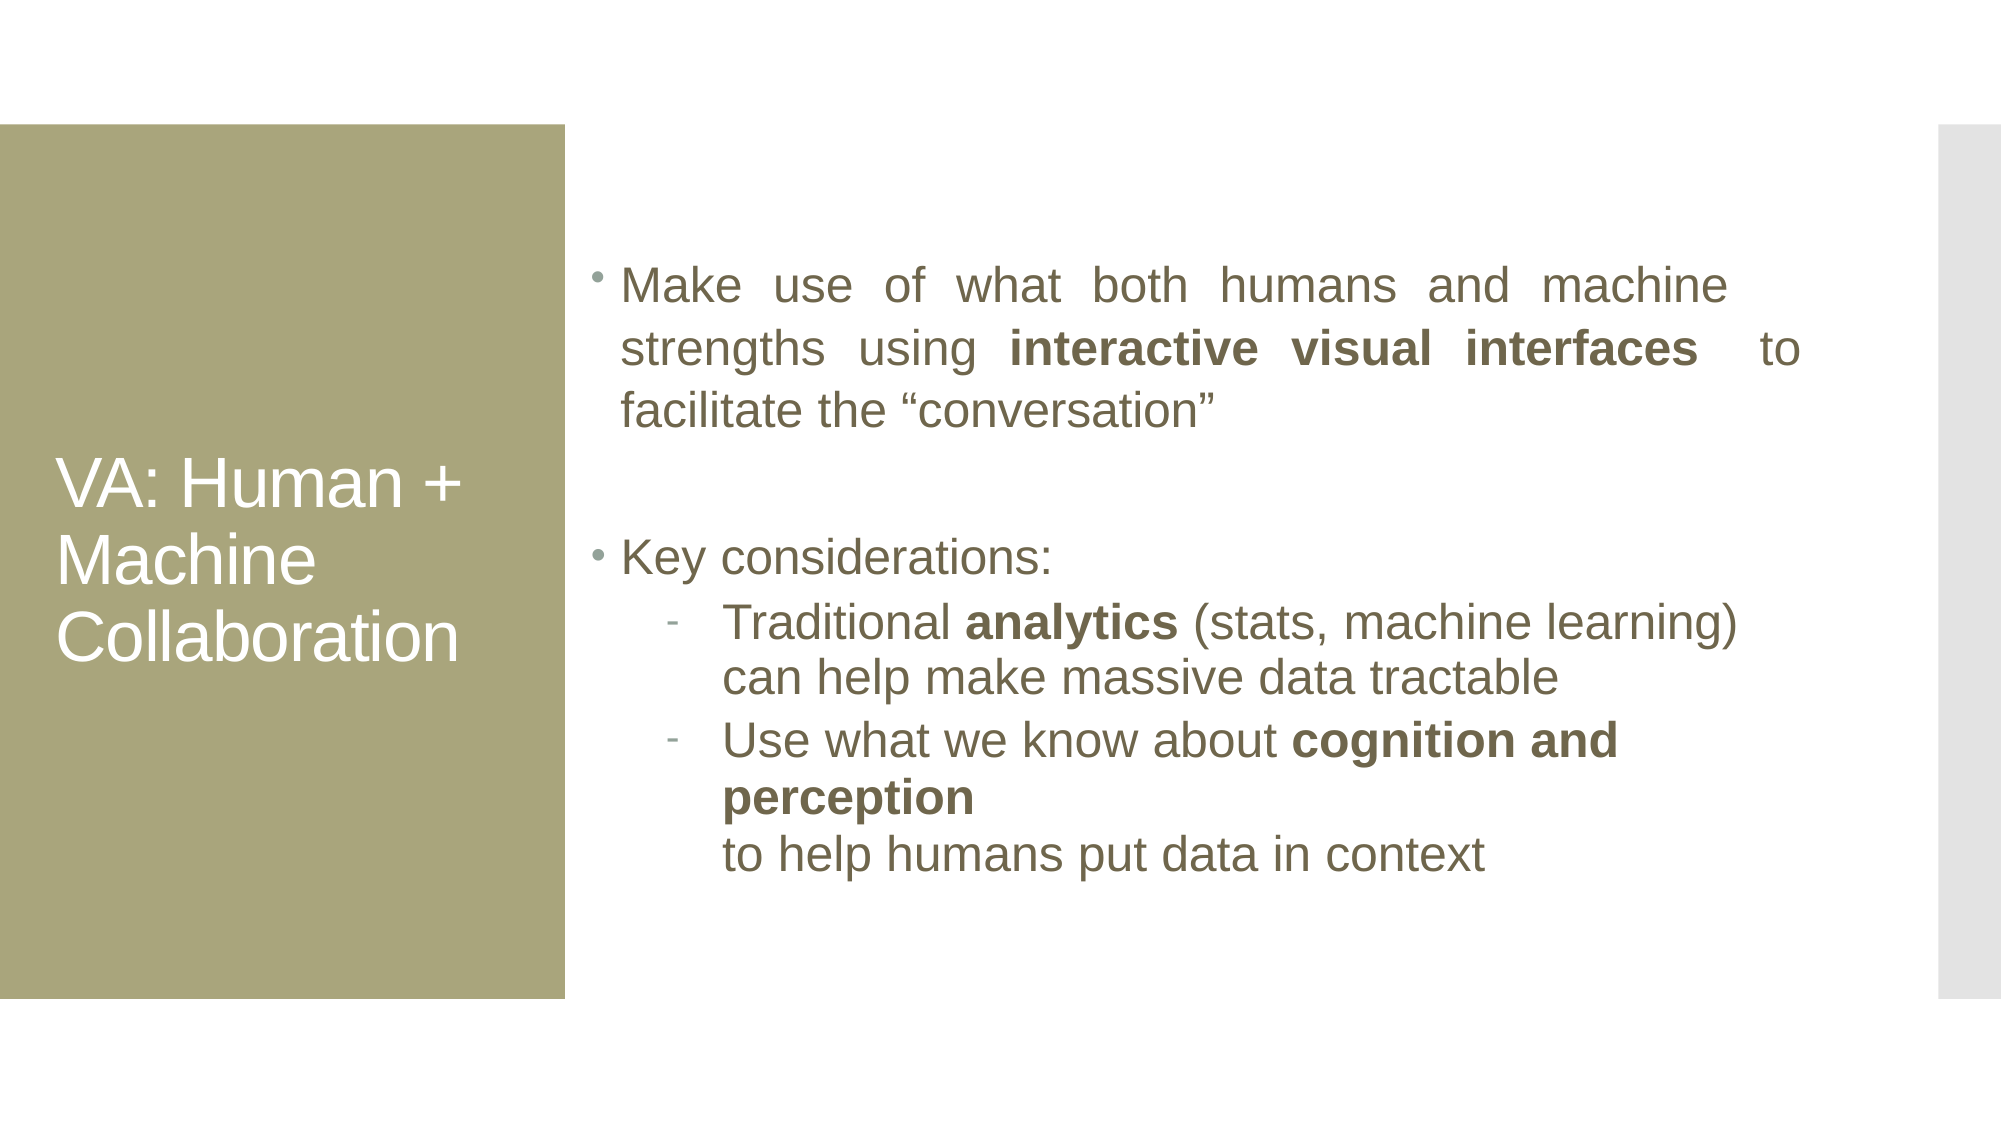

Make use of what both humans and machine 	strengths using interactive visual interfaces 	to facilitate the “conversation”

Key considerations:
Traditional analytics (stats, machine learning) can help make massive data tractable
Use what we know about cognition and perception
to help humans put data in context
# VA: Human + Machine Collaboration